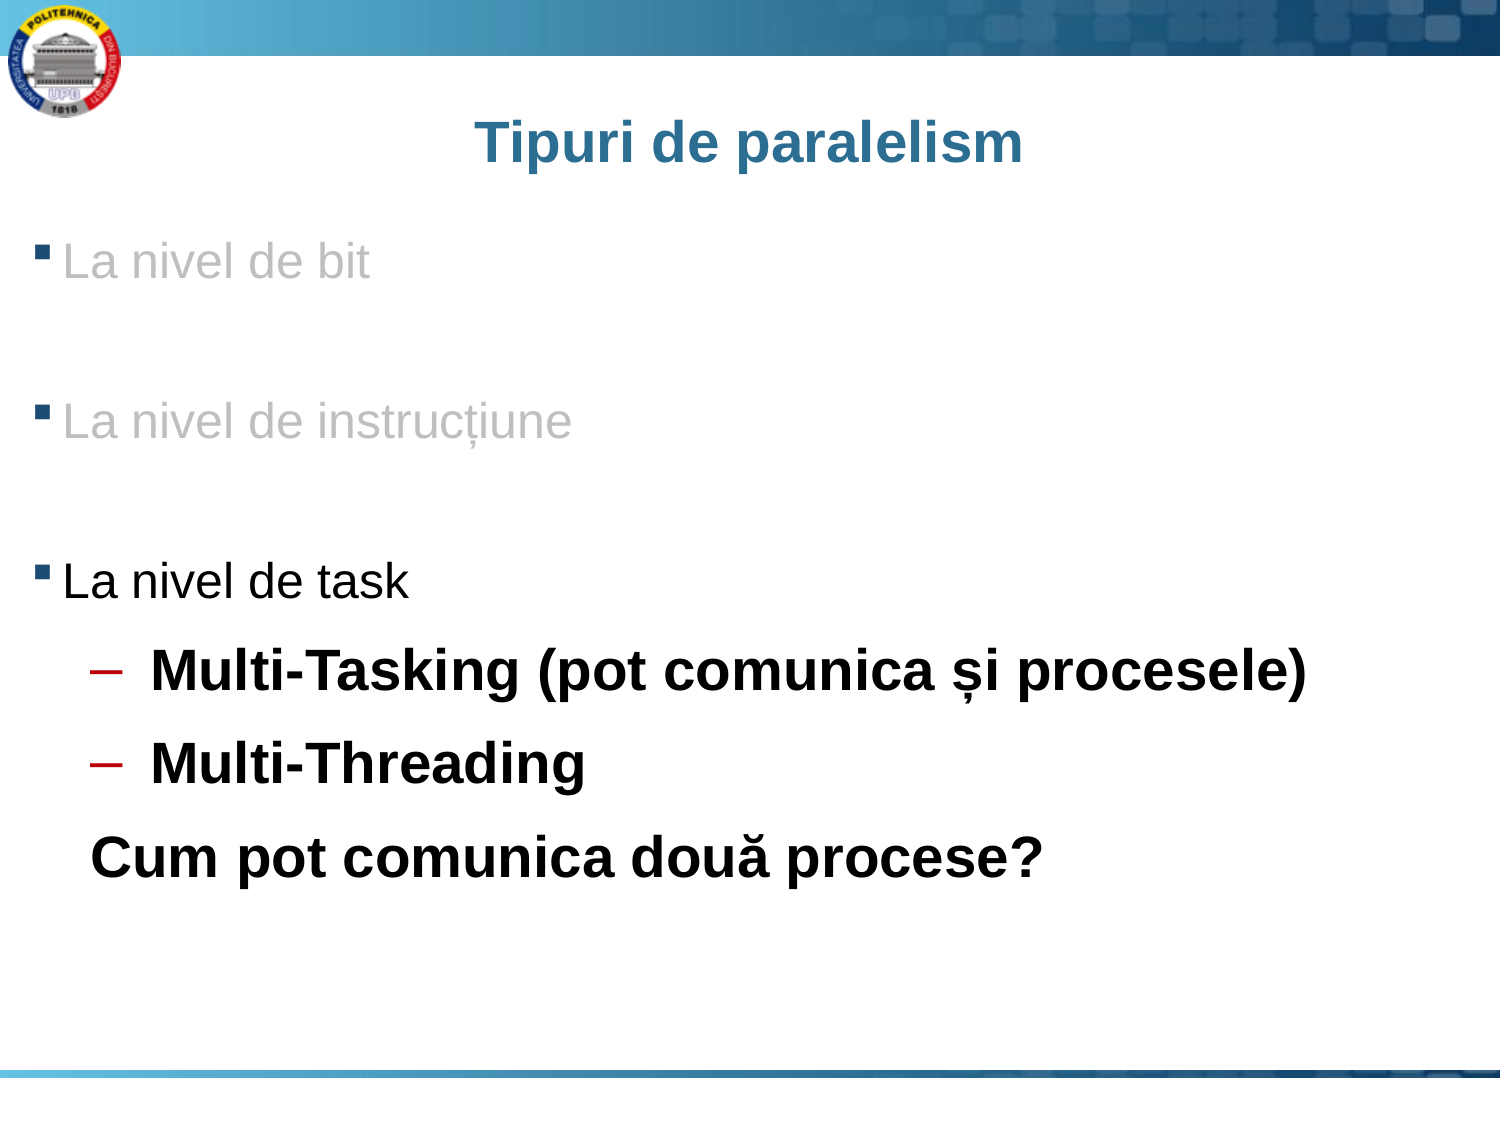

# Tipuri de paralelism
La nivel de bit

La nivel de instrucțiune

La nivel de task
Multi-Tasking (pot comunica și procesele)
Multi-Threading
Cum pot comunica două procese?